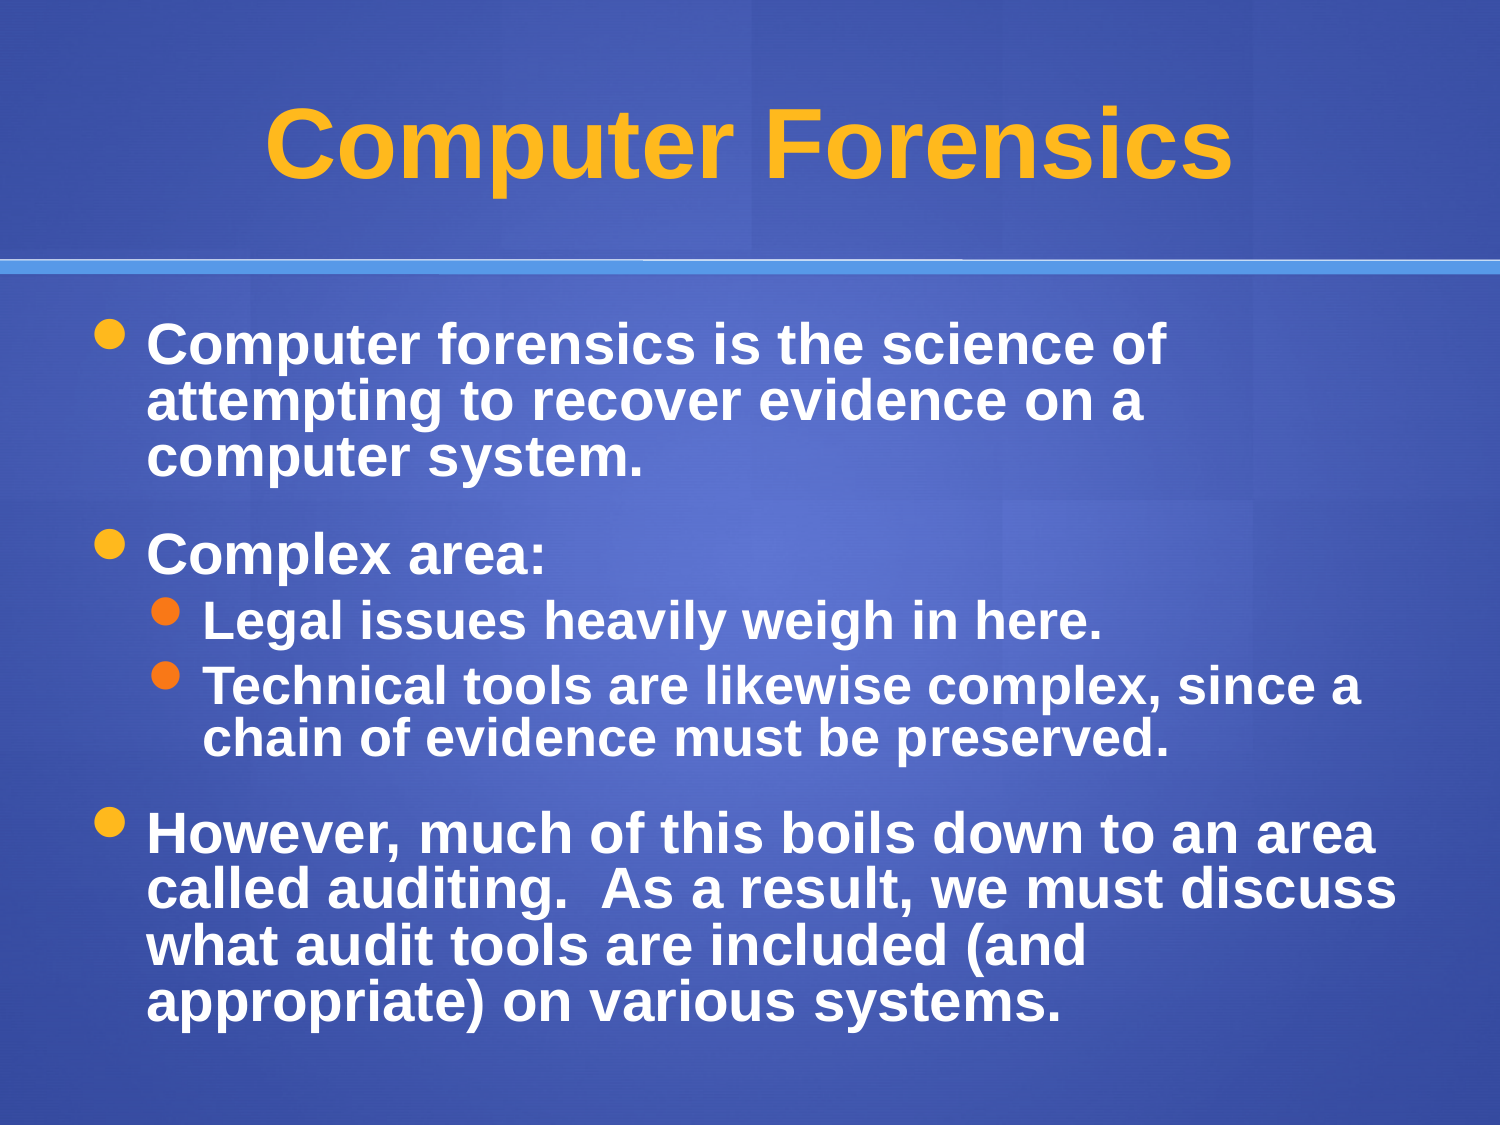

# Computer Forensics
Computer forensics is the science of attempting to recover evidence on a computer system.
Complex area:
Legal issues heavily weigh in here.
Technical tools are likewise complex, since a chain of evidence must be preserved.
However, much of this boils down to an area called auditing.  As a result, we must discuss what audit tools are included (and appropriate) on various systems.